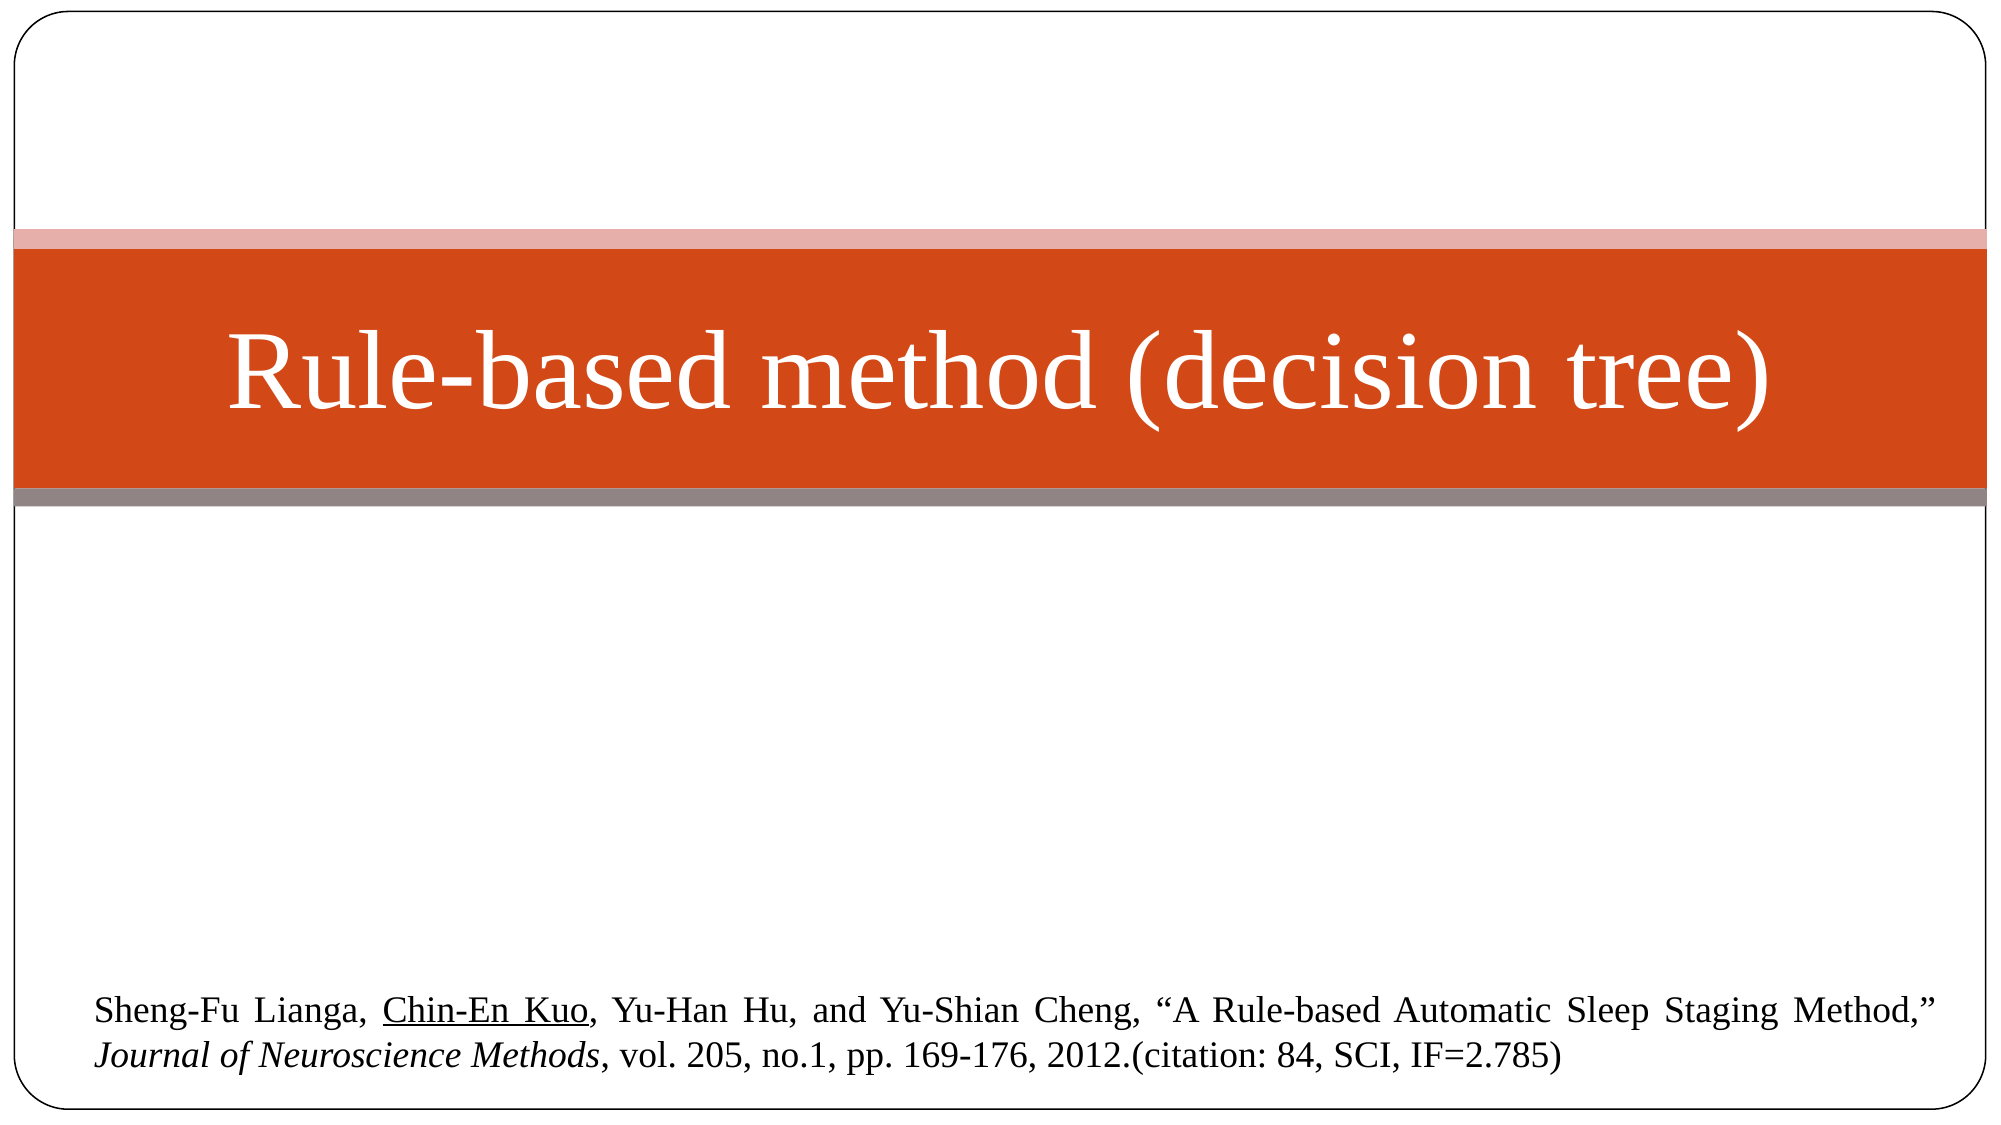

# Rule-based method (decision tree)

Sheng-Fu Lianga, Chin-En Kuo, Yu-Han Hu, and Yu-Shian Cheng, “A Rule-based Automatic Sleep Staging Method,” Journal of Neuroscience Methods, vol. 205, no.1, pp. 169-176, 2012.(citation: 84, SCI, IF=2.785)